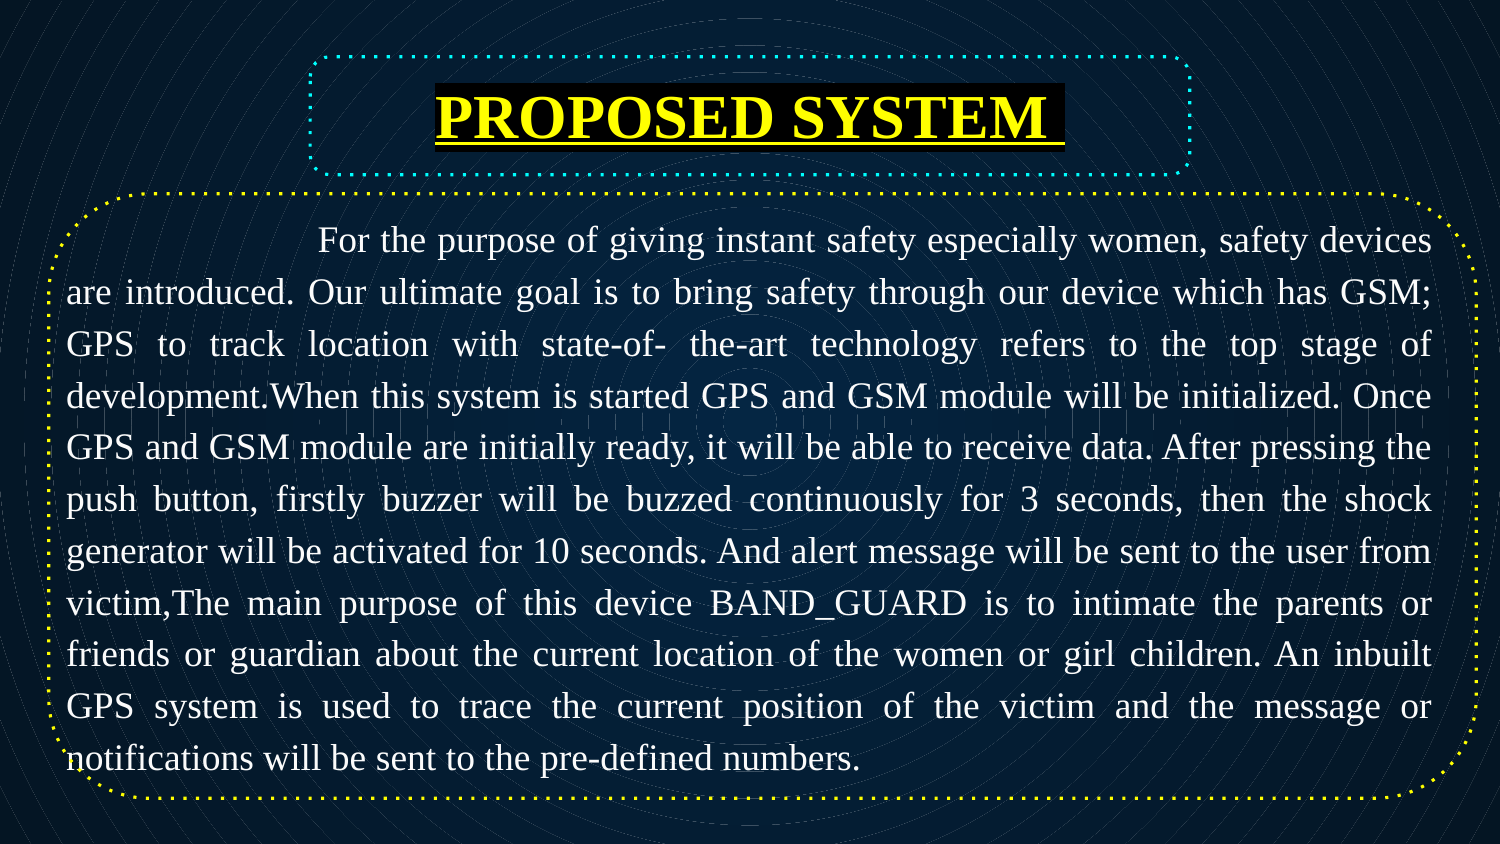

PROPOSED SYSTEM

                       For the purpose of giving instant safety especially women, safety devices are introduced. Our ultimate goal is to bring safety through our device which has GSM; GPS to track location with state-of- the-art technology refers to the top stage of development.When this system is started GPS and GSM module will be initialized. Once GPS and GSM module are initially ready, it will be able to receive data. After pressing the push button, firstly buzzer will be buzzed continuously for 3 seconds, then the shock generator will be activated for 10 seconds. And alert message will be sent to the user from victim,The main purpose of this device BAND_GUARD is to intimate the parents or friends or guardian about the current location of the women or girl children. An inbuilt GPS system is used to trace the current position of the victim and the message or notifications will be sent to the pre-defined numbers.